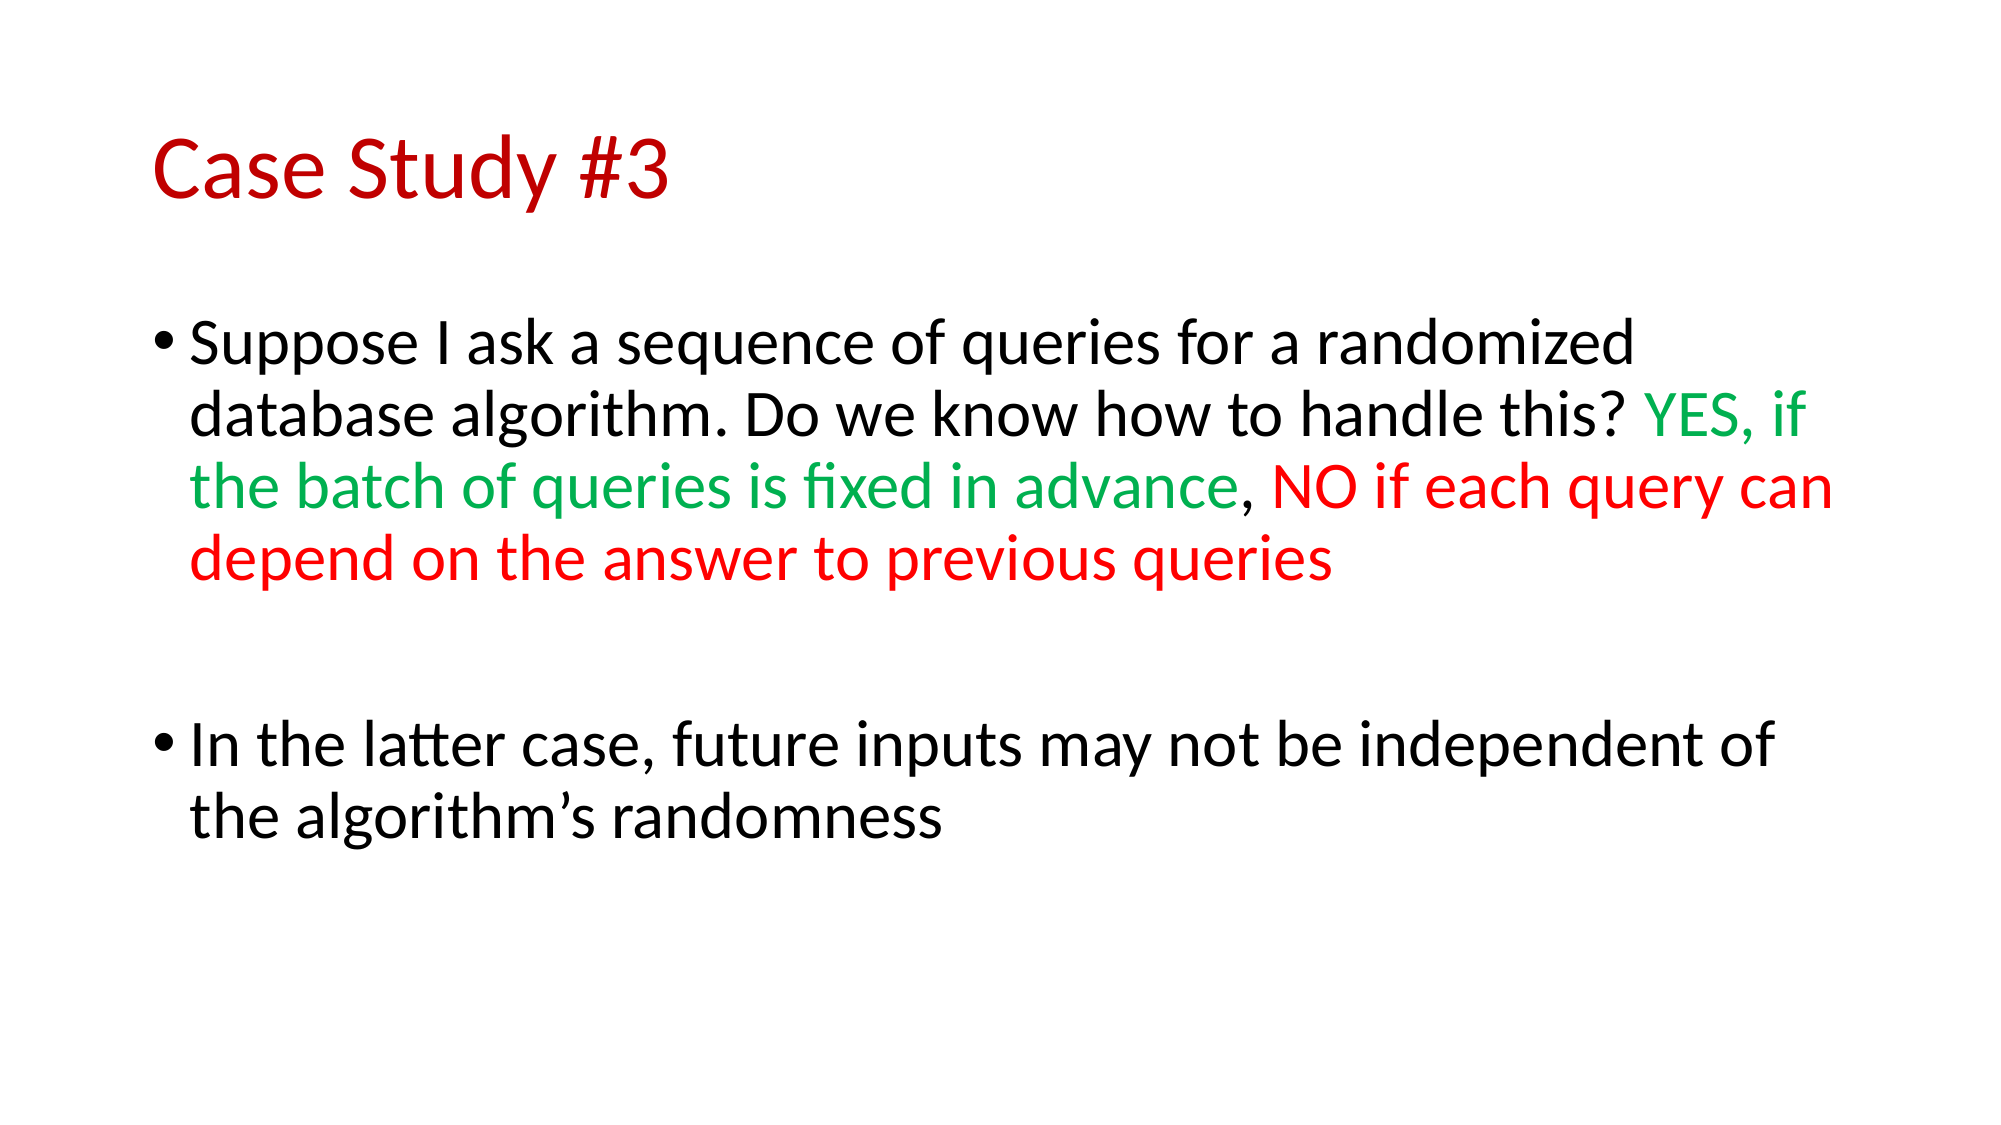

# Case Study #3
Suppose I ask a sequence of queries for a randomized database algorithm. Do we know how to handle this? YES, if the batch of queries is fixed in advance, NO if each query can depend on the answer to previous queries

In the latter case, future inputs may not be independent of the algorithm’s randomness